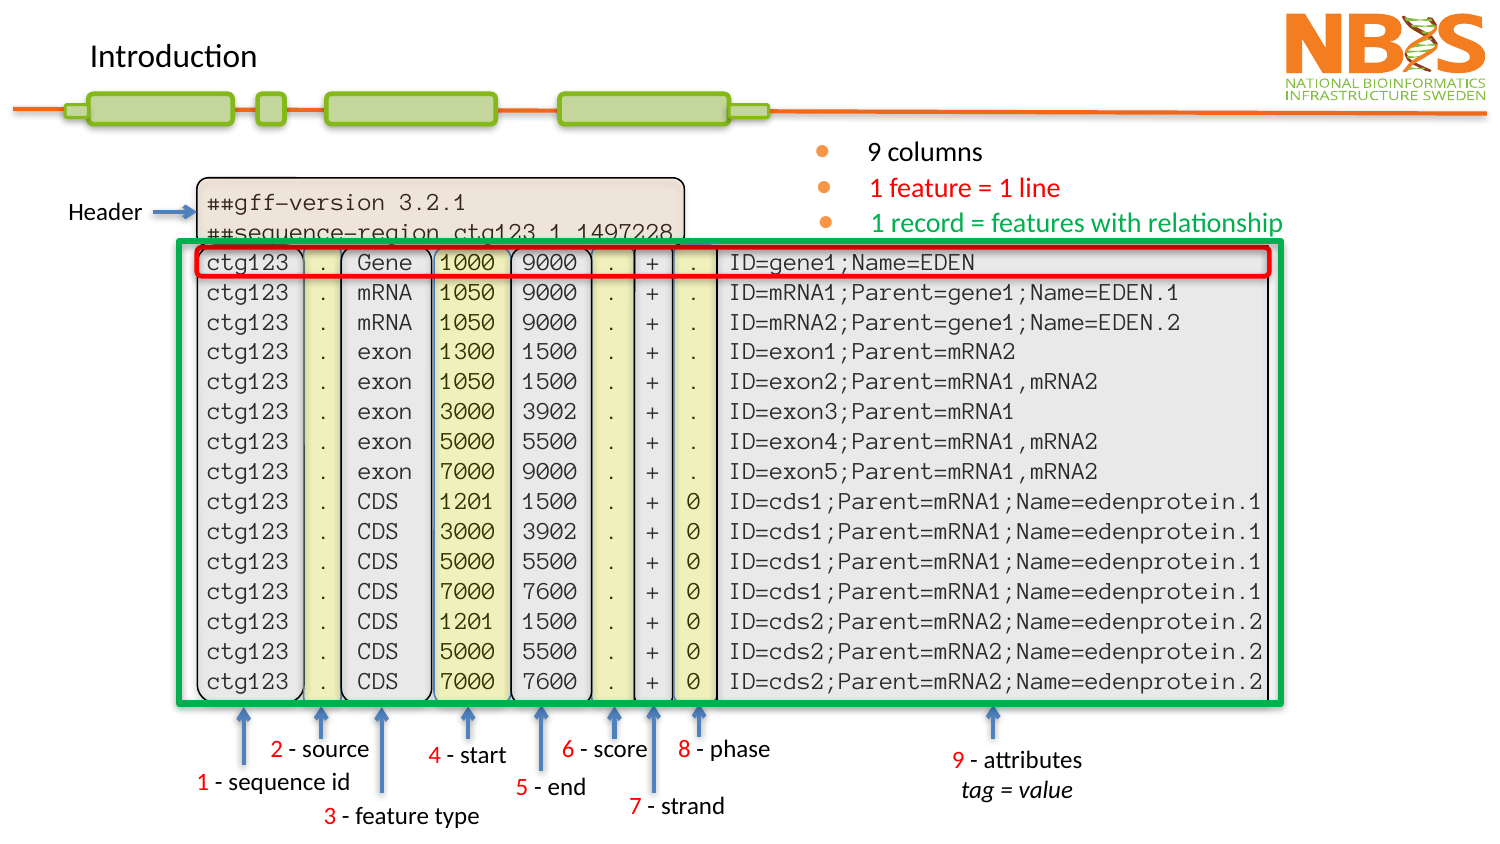

# Introduction
9 columns
1 feature = 1 line
##gff-version 3.2.1
##sequence-region ctg123 1 1497228
ctg123  .  Gene  1000  9000  .  +  .  ID=gene1;Name=EDEN
ctg123  .  mRNA  1050  9000  .  +  .  ID=mRNA1;Parent=gene1;Name=EDEN.1
ctg123  .  mRNA  1050  9000  .  +  .  ID=mRNA2;Parent=gene1;Name=EDEN.2
ctg123  .  exon  1300  1500  .  +  .  ID=exon1;Parent=mRNA2
ctg123  .  exon  1050  1500  .  +  .  ID=exon2;Parent=mRNA1,mRNA2
ctg123  .  exon  3000  3902  .  +  .  ID=exon3;Parent=mRNA1
ctg123  .  exon  5000  5500  .  +  .  ID=exon4;Parent=mRNA1,mRNA2
ctg123  .  exon  7000  9000  .  +  .  ID=exon5;Parent=mRNA1,mRNA2
ctg123  .  CDS   1201  1500  .  +  0  ID=cds1;Parent=mRNA1;Name=edenprotein.1
ctg123  .  CDS   3000  3902  .  +  0  ID=cds1;Parent=mRNA1;Name=edenprotein.1
ctg123  .  CDS   5000  5500  .  +  0  ID=cds1;Parent=mRNA1;Name=edenprotein.1
ctg123  .  CDS   7000  7600  .  +  0  ID=cds1;Parent=mRNA1;Name=edenprotein.1
ctg123  .  CDS   1201  1500  .  +  0  ID=cds2;Parent=mRNA2;Name=edenprotein.2
ctg123  .  CDS   5000  5500  .  +  0  ID=cds2;Parent=mRNA2;Name=edenprotein.2
ctg123  .  CDS   7000  7600  .  +  0  ID=cds2;Parent=mRNA2;Name=edenprotein.2

Header
1 record = features with relationship

6 - score
8 - phase
2 - source
4 - start
9 - attributes
tag = value

1 - sequence id
5 - end
7 - strand
3 - feature type